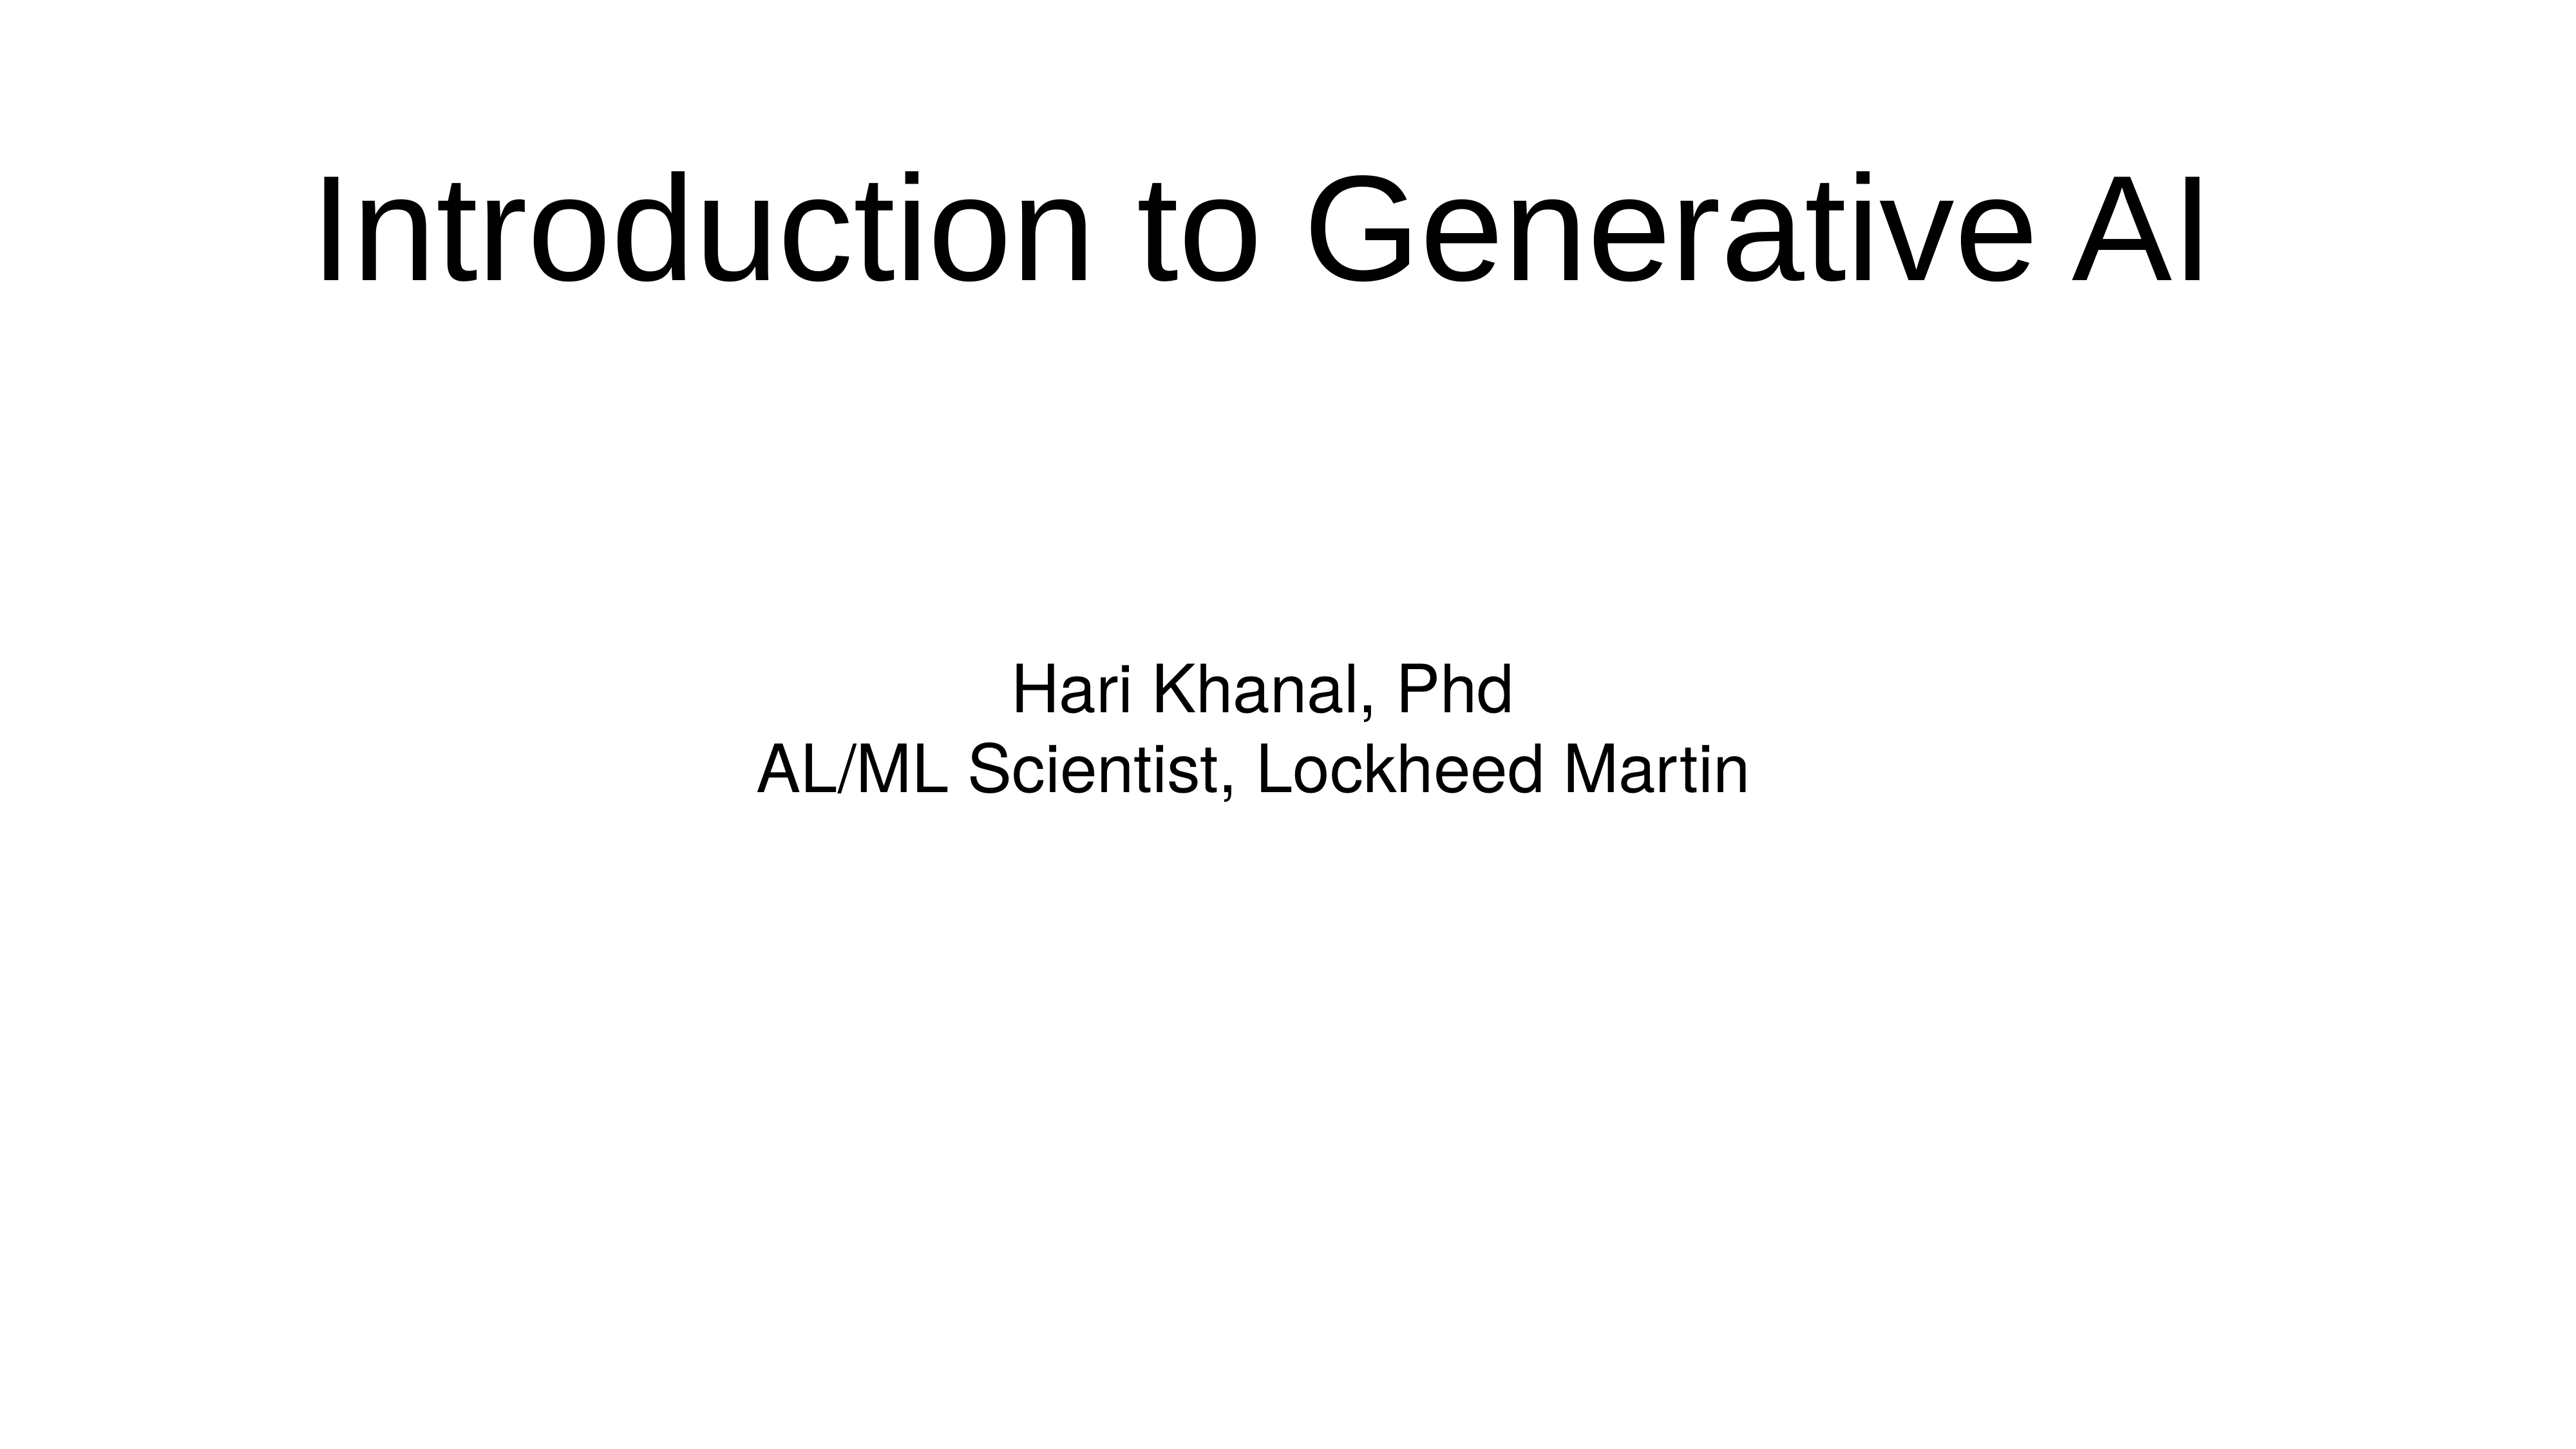

# Introduction to Generative AI
Hari Khanal, Phd
AL/ML Scientist, Lockheed Martin